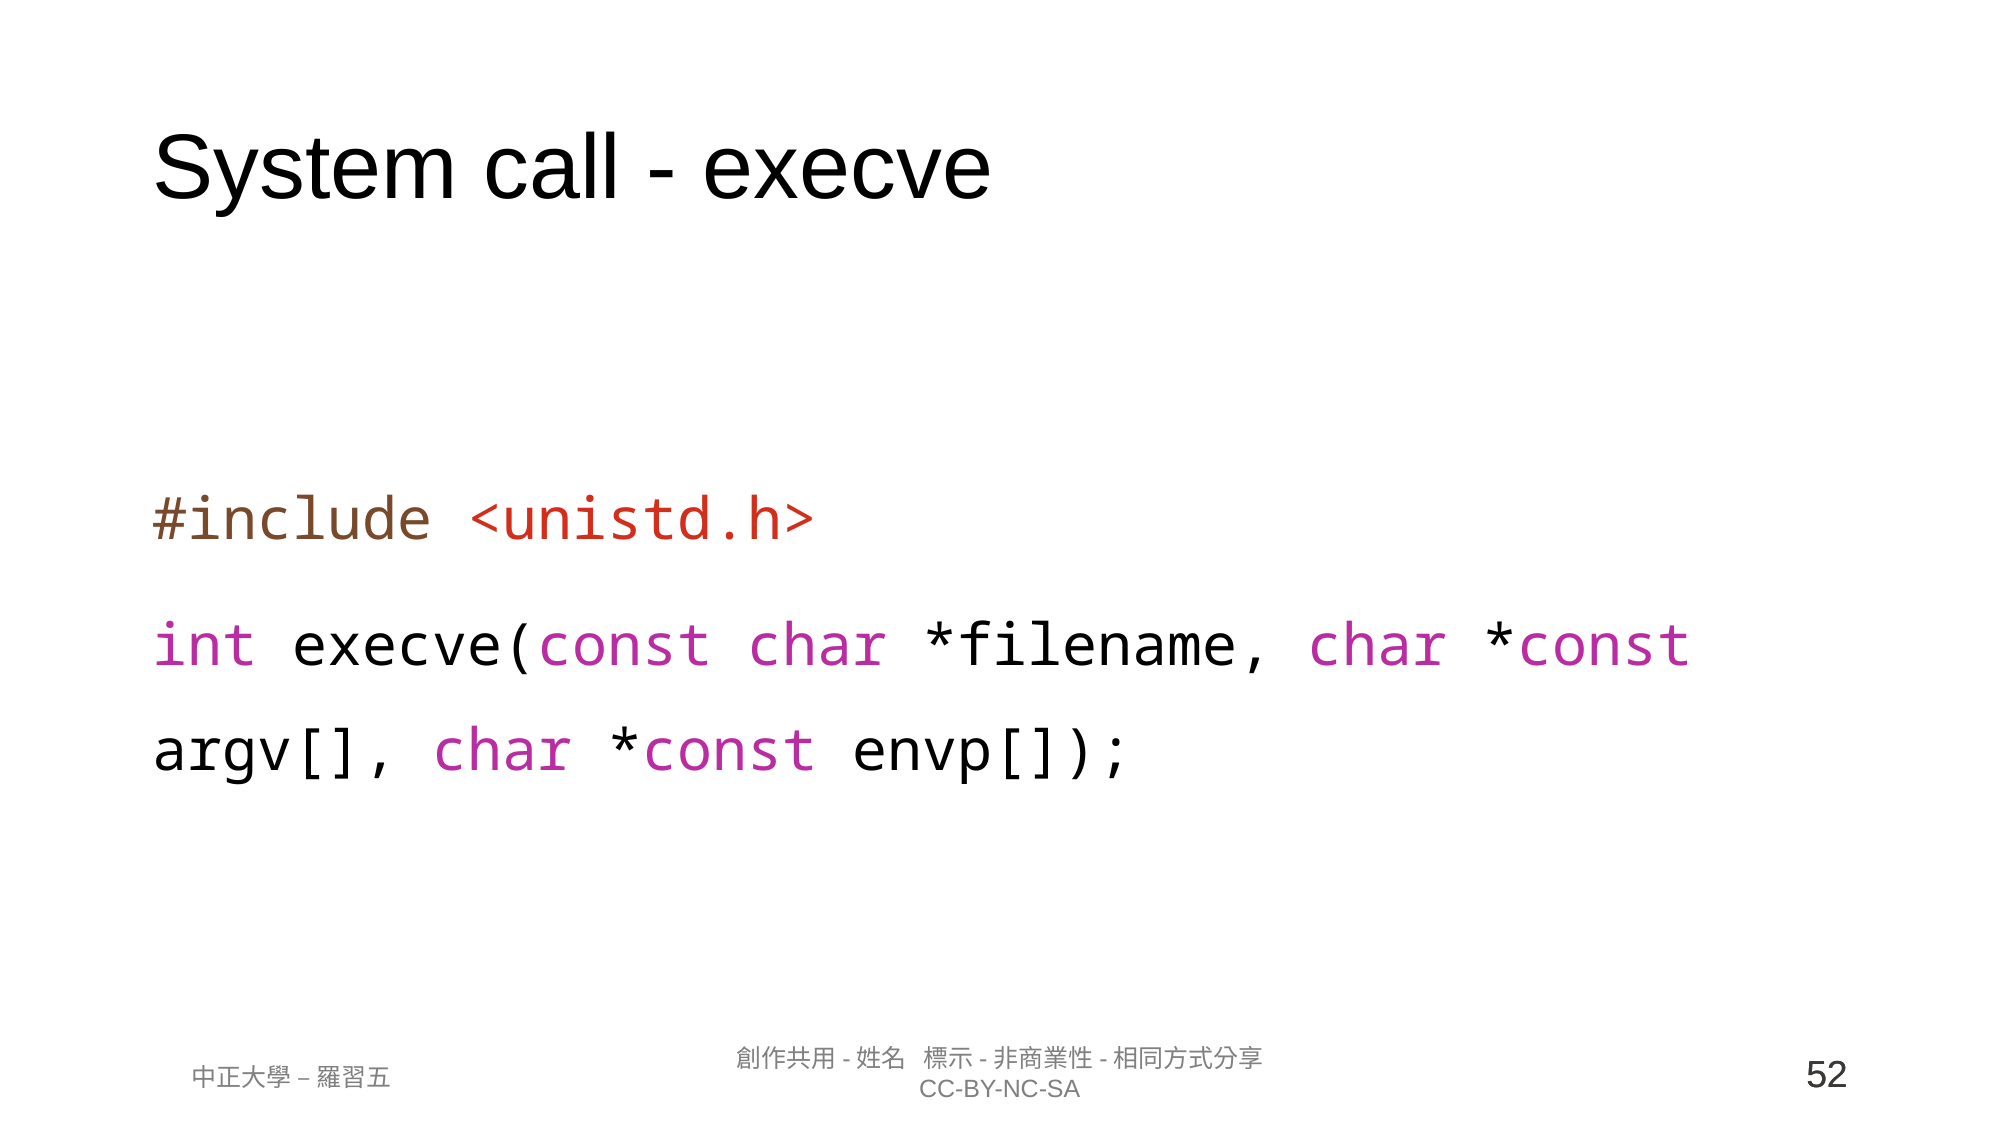

# System call - execve
#include <unistd.h>
int execve(const char *filename, char *const argv[], char *const envp[]);